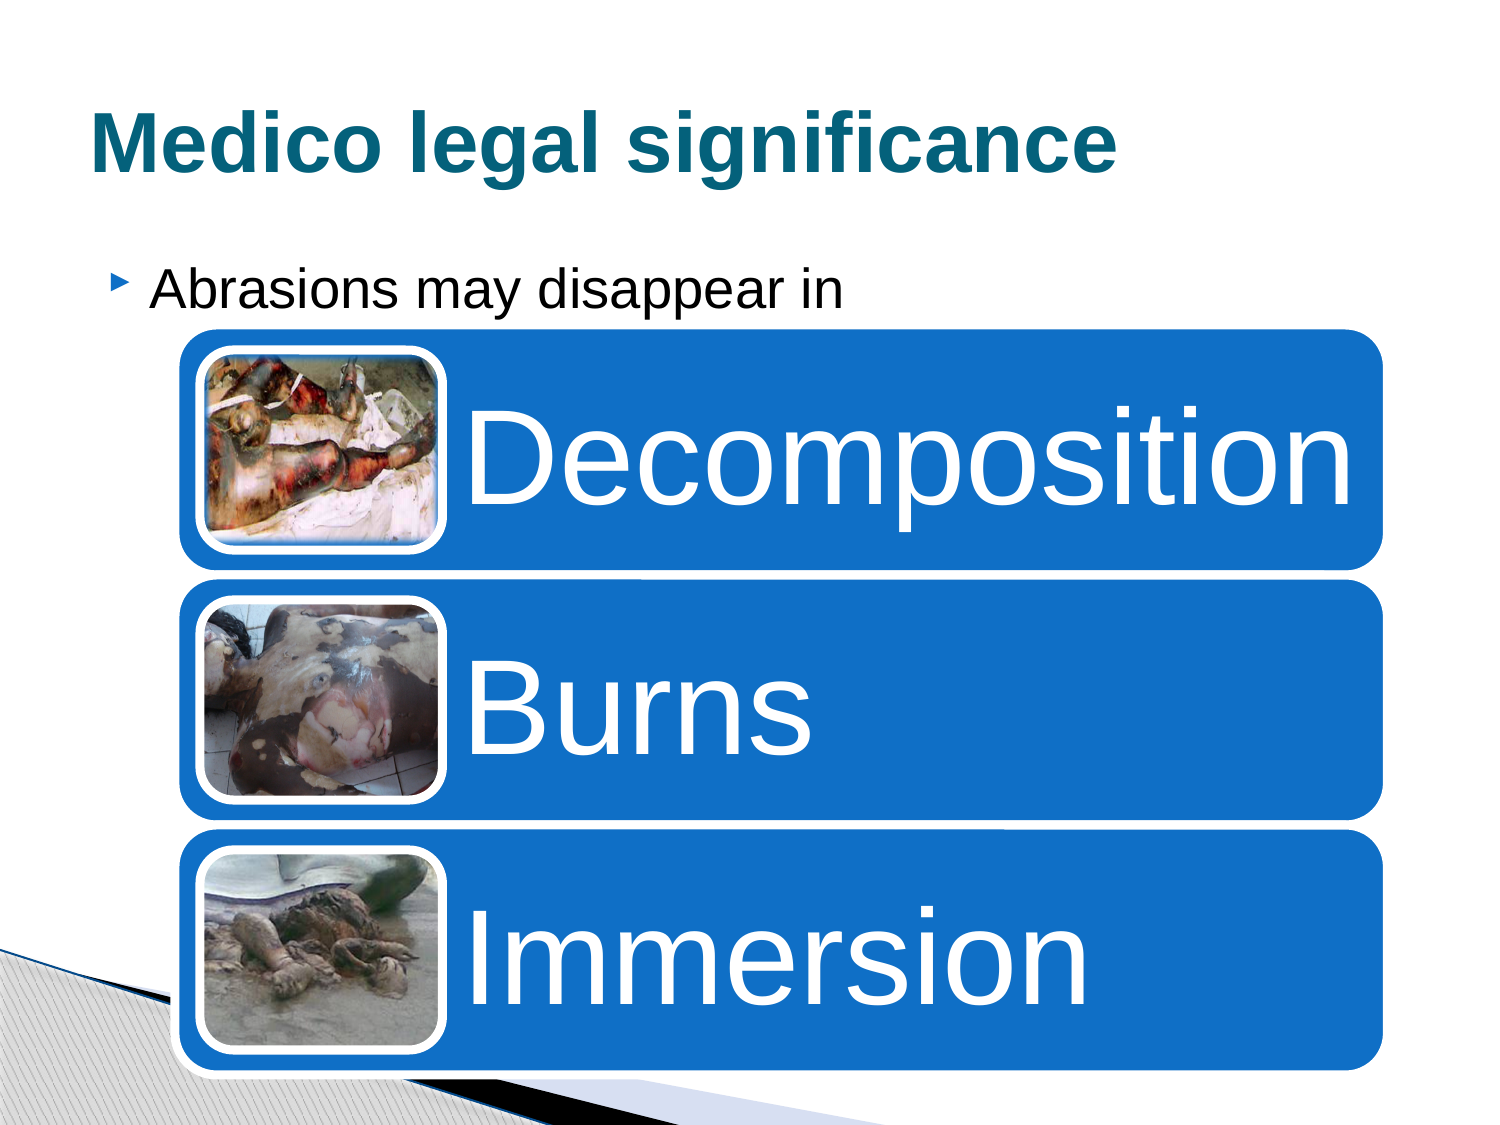

# Medico legal significance
Abrasions may disappear in

Decomposition
Burns
Immersion